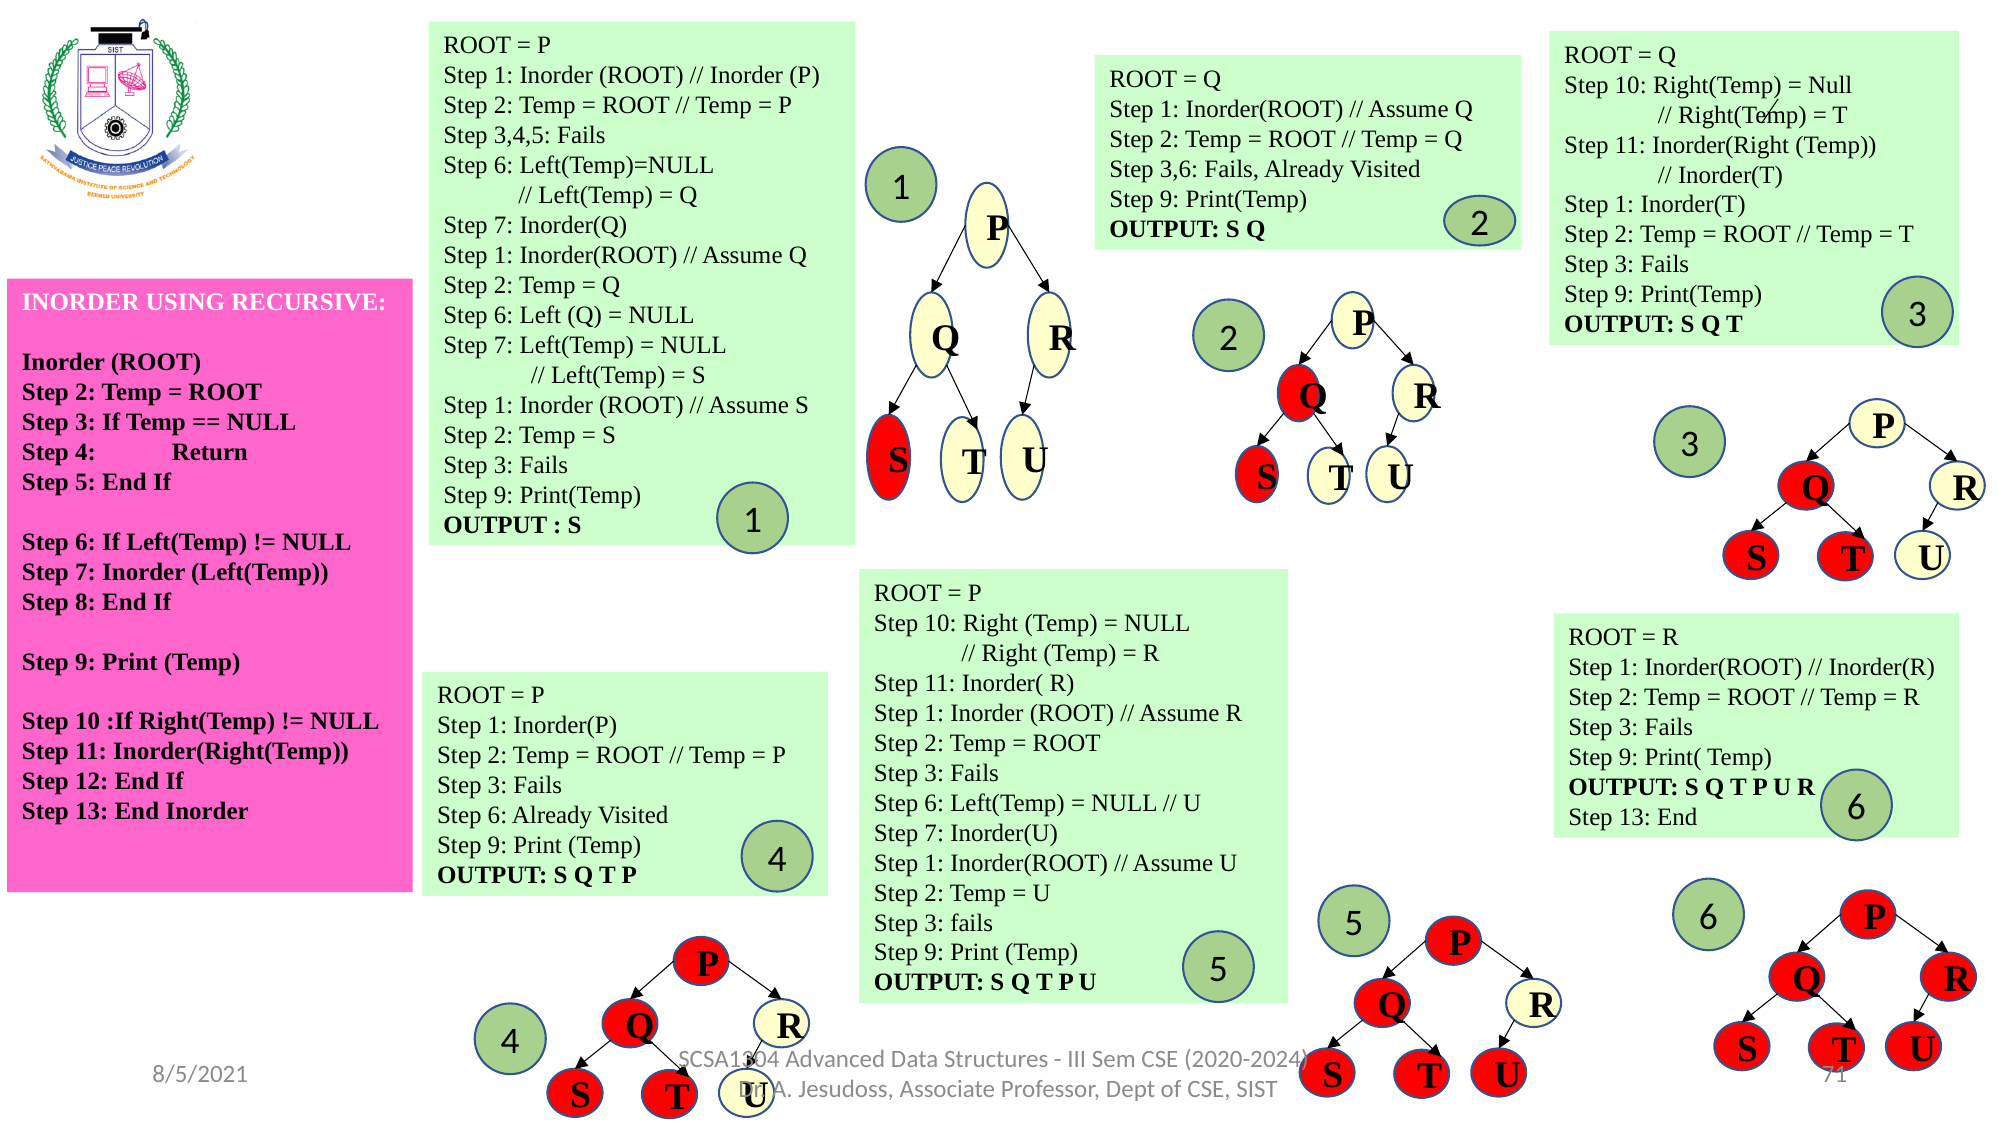

ROOT = P
Step 1: Inorder (ROOT) // Inorder (P)
Step 2: Temp = ROOT // Temp = P
Step 3,4,5: Fails
Step 6: Left(Temp)=NULL
            // Left(Temp) = Q
Step 7: Inorder(Q)
Step 1: Inorder(ROOT) // Assume Q
Step 2: Temp = Q
Step 6: Left (Q) = NULL
Step 7: Left(Temp) = NULL
              // Left(Temp) = S
Step 1: Inorder (ROOT) // Assume S
Step 2: Temp = S
Step 3: Fails
Step 9: Print(Temp)
OUTPUT : S
ROOT = Q
Step 10: Right(Temp) = Null
               // Right(Temp) = T
Step 11: Inorder(Right (Temp))
               // Inorder(T)
Step 1: Inorder(T)
Step 2: Temp = ROOT // Temp = T
Step 3: Fails
Step 9: Print(Temp)
OUTPUT: S Q T
ROOT = Q
Step 1: Inorder(ROOT) // Assume Q
Step 2: Temp = ROOT // Temp = Q
Step 3,6: Fails, Already Visited
Step 9: Print(Temp)
OUTPUT: S Q
1
P
Q
R
S
U
T
2
3
INORDER USING RECURSIVE:

Inorder (ROOT)
Step 2: Temp = ROOT
Step 3: If Temp == NULL
Step 4: 	Return
Step 5: End If

Step 6: If Left(Temp) != NULL
Step 7: Inorder (Left(Temp))
Step 8: End If

Step 9: Print (Temp)

Step 10 :If Right(Temp) != NULL
Step 11: Inorder(Right(Temp))
Step 12: End If
Step 13: End Inorder

P
Q
R
S
U
T
2
P
Q
R
S
U
T
3
1
ROOT = P
Step 10: Right (Temp) = NULL
              // Right (Temp) = R
Step 11: Inorder( R)
Step 1: Inorder (ROOT) // Assume R
Step 2: Temp = ROOT
Step 3: Fails
Step 6: Left(Temp) = NULL // U
Step 7: Inorder(U)
Step 1: Inorder(ROOT) // Assume U
Step 2: Temp = U
Step 3: fails
Step 9: Print (Temp)
OUTPUT: S Q T P U
ROOT = R
Step 1: Inorder(ROOT) // Inorder(R)
Step 2: Temp = ROOT // Temp = R
Step 3: Fails
Step 9: Print( Temp)
OUTPUT: S Q T P U R
Step 13: End
ROOT = P
Step 1: Inorder(P)
Step 2: Temp = ROOT // Temp = P
Step 3: Fails
Step 6: Already Visited
Step 9: Print (Temp)
OUTPUT: S Q T P
6
4
6
5
P
Q
R
S
U
T
P
Q
R
S
U
T
5
P
Q
R
S
U
T
4
8/5/2021
SCSA1304 Advanced Data Structures - III Sem CSE (2020-2024)      Dr. A. Jesudoss, Associate Professor, Dept of CSE, SIST
71